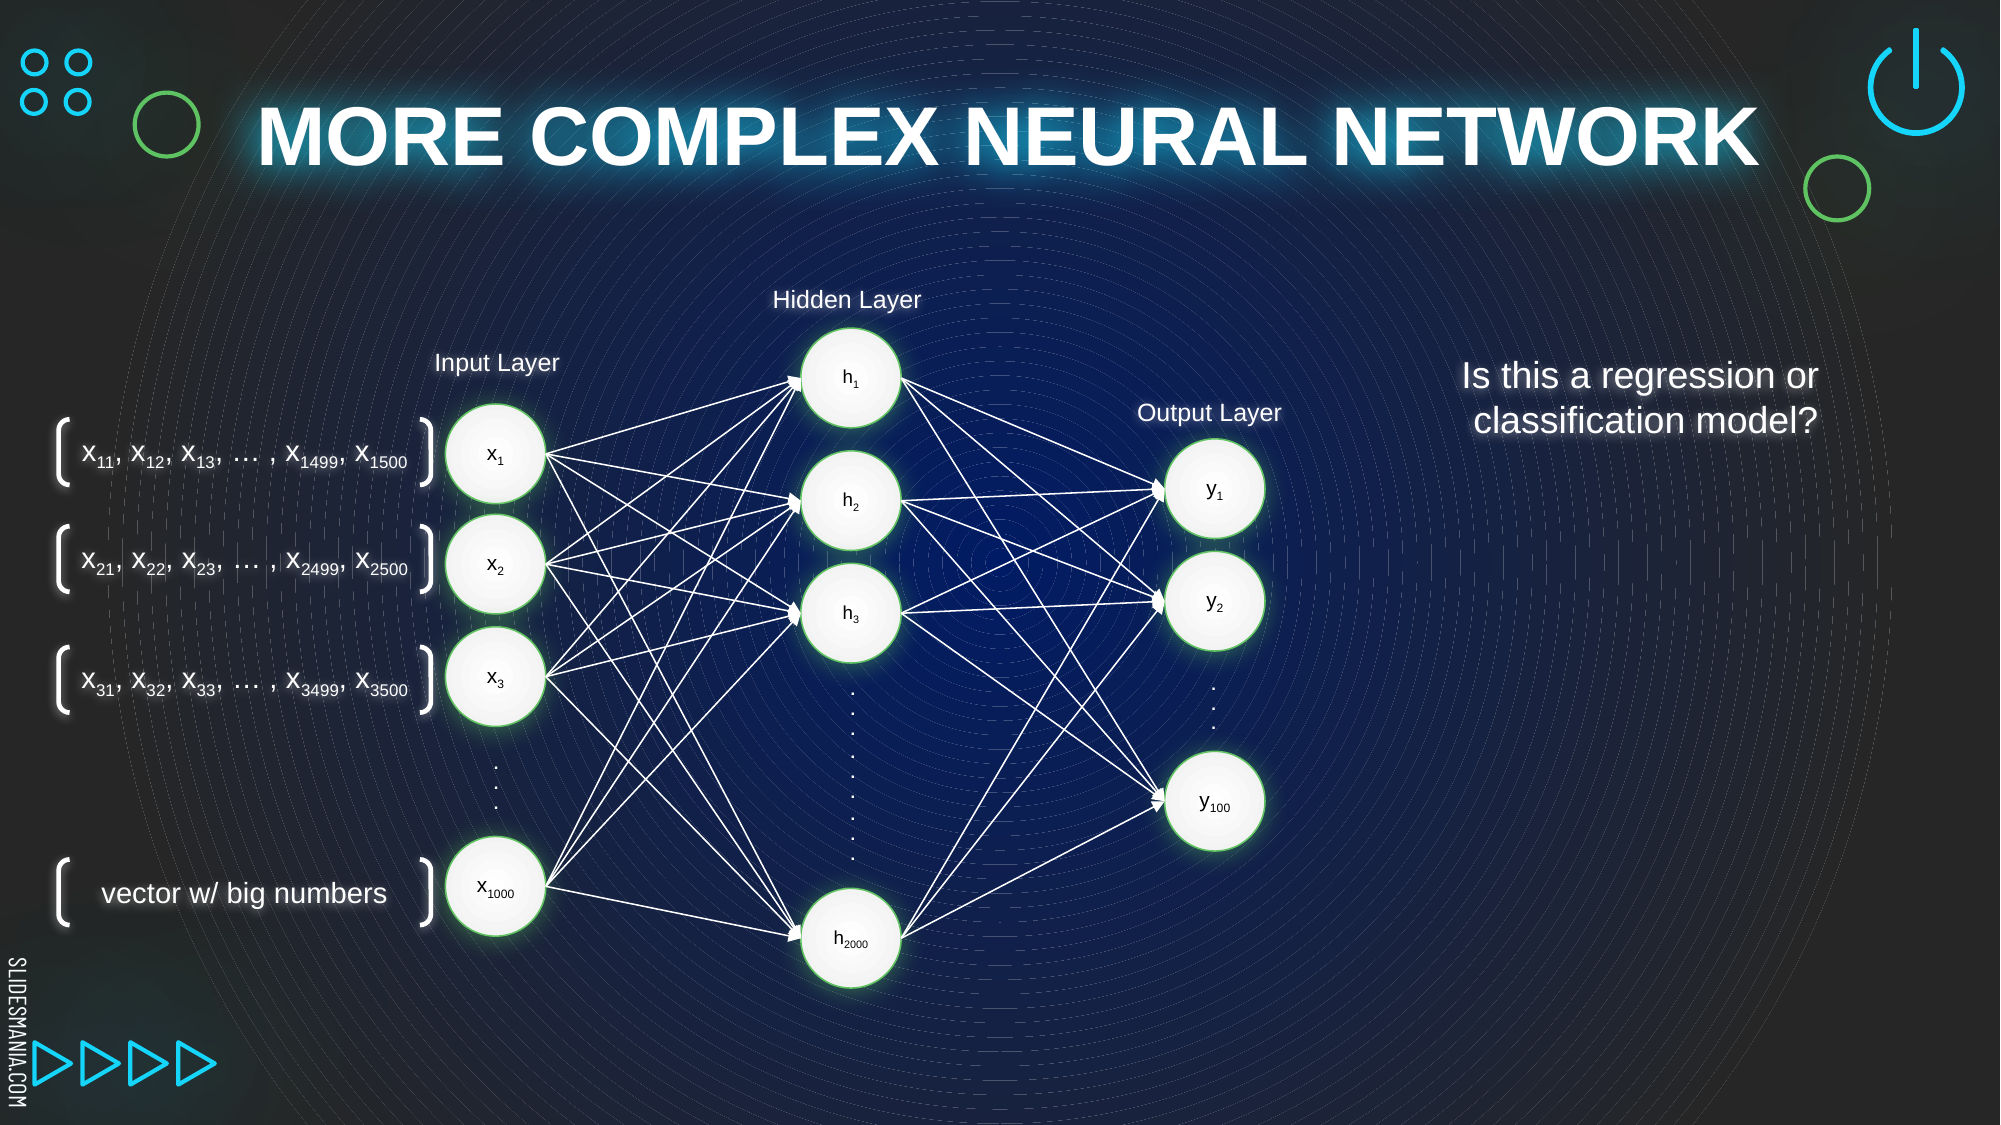

# MORE COMPLEX NEURAL NETWORK
Hidden Layer
h1
Input Layer
Is this a regression or
classification model?
Output Layer
x1
x11, x12, x13, … , x1499, x1500
y1
h2
x2
x21, x22, x23, … , x2499, x2500
y2
h3
x3
x31, x32, x33, … , x3499, x3500
.
.
.
.
.
.
.
.
.
.
.
.
y100
.
.
.
x1000
vector w/ big numbers
h2000